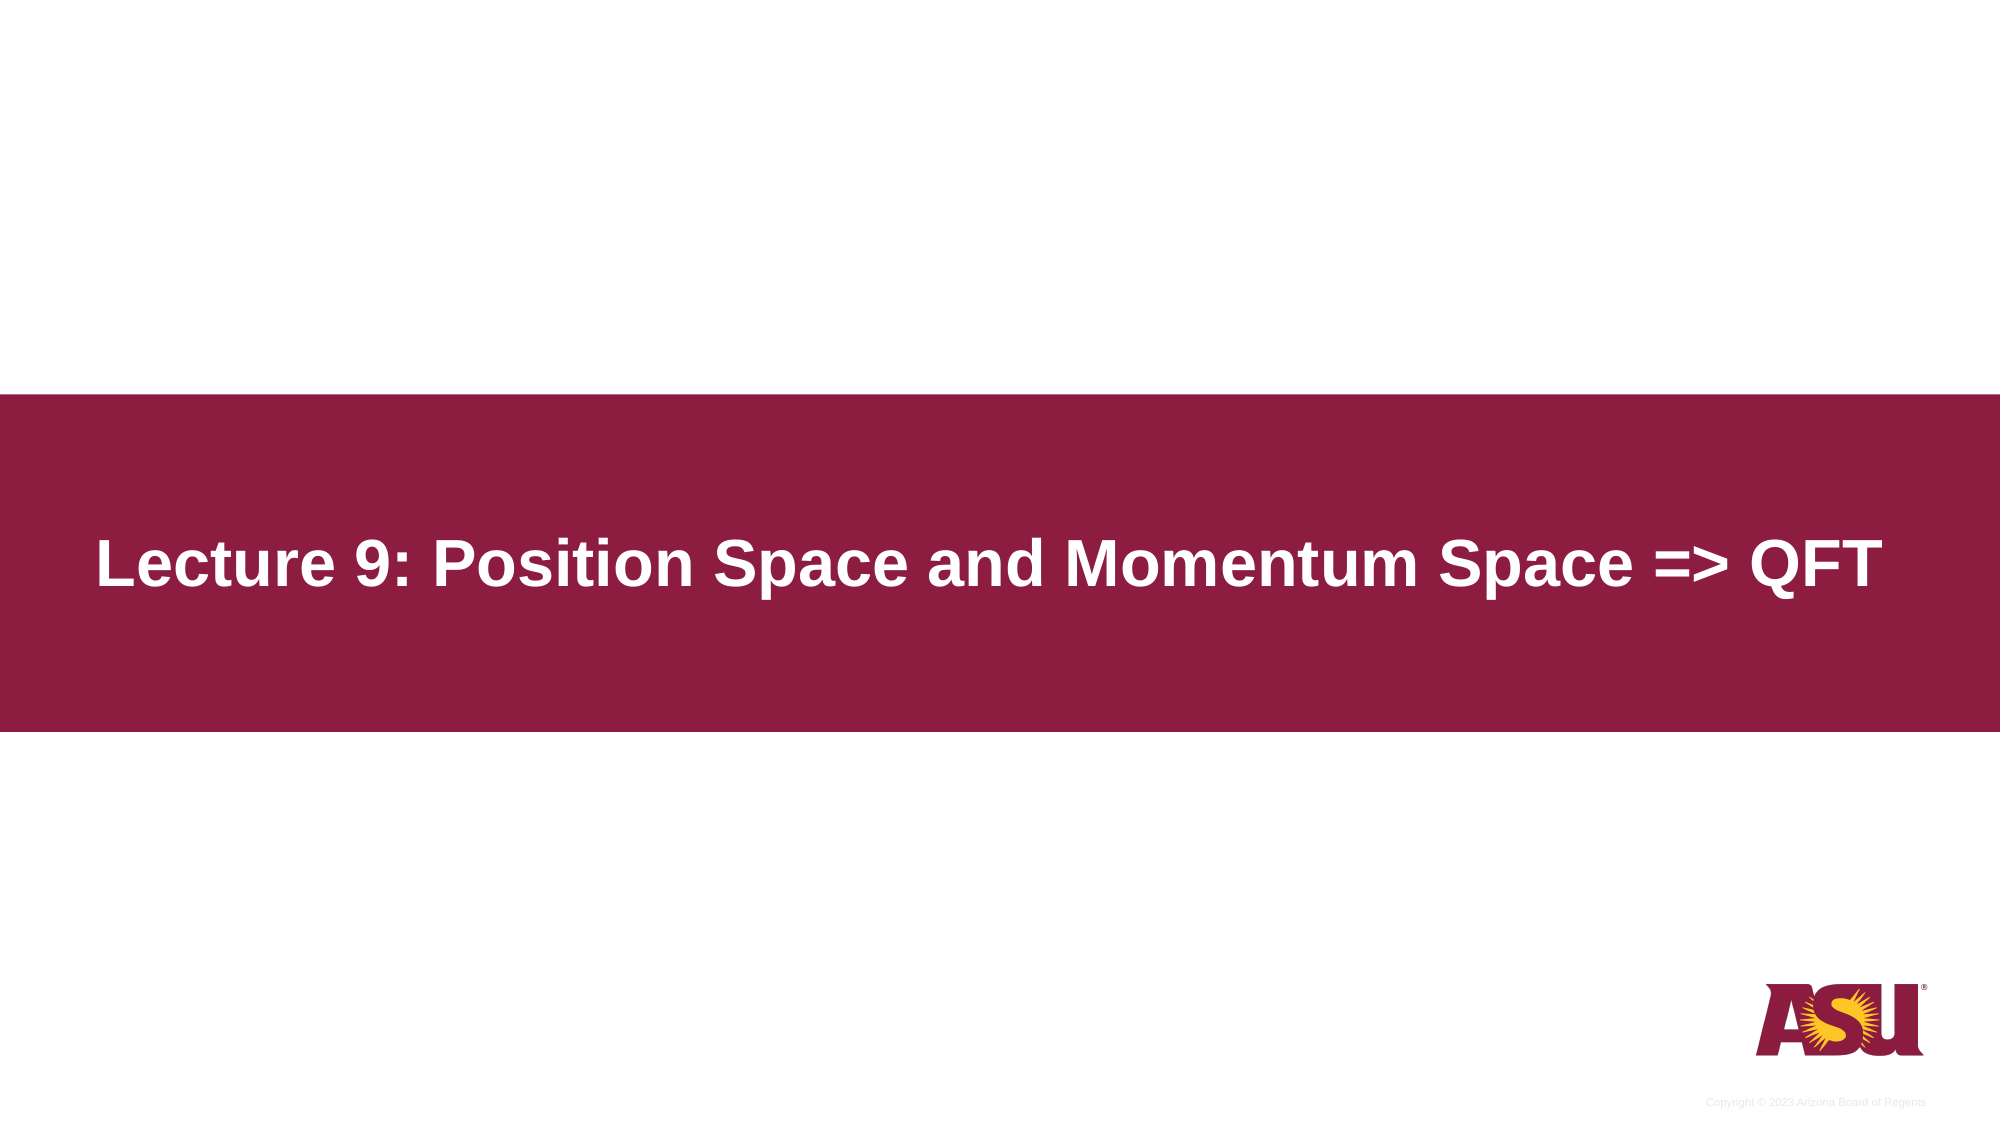

# Lecture 9: Position Space and Momentum Space => QFT